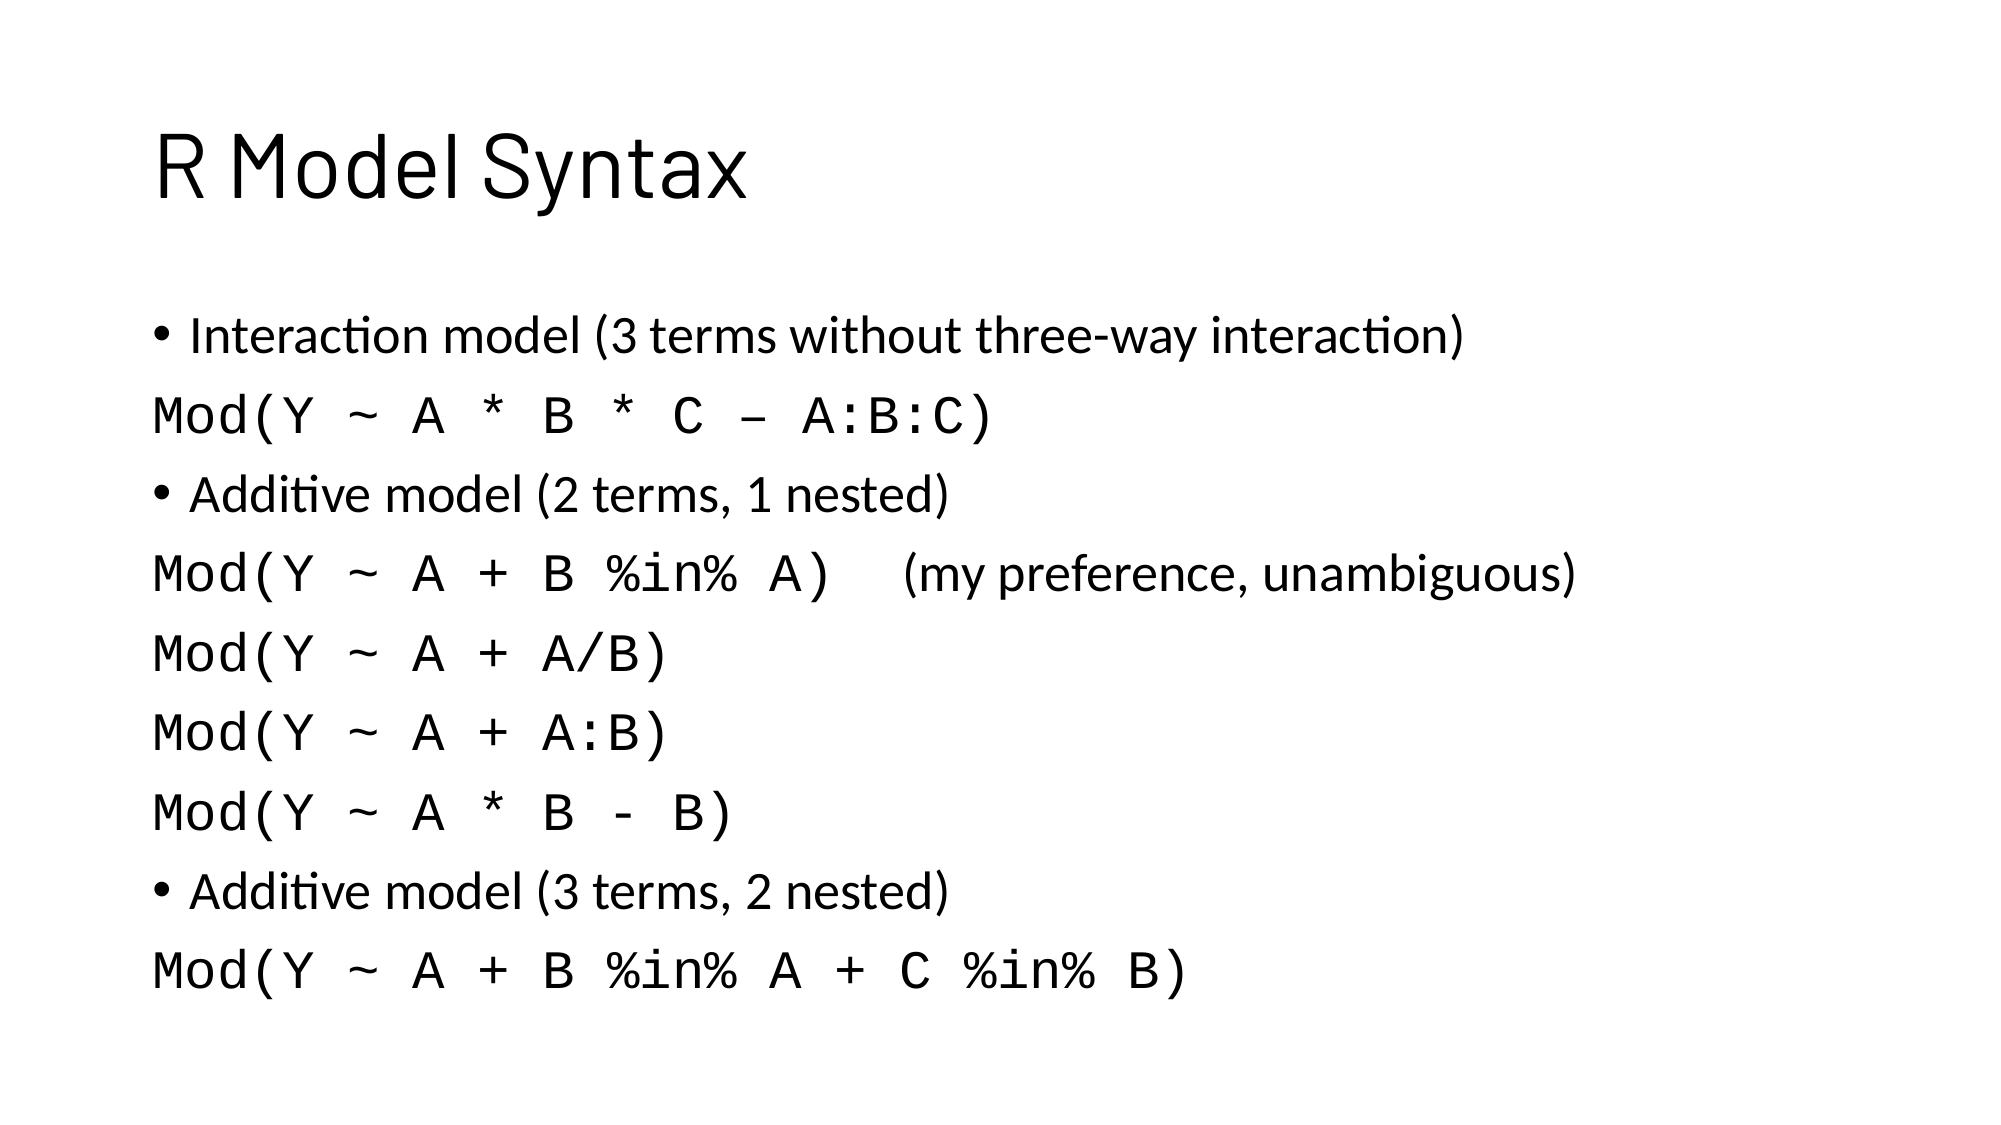

# R Model Syntax
Interaction model (3 terms without three-way interaction)
Mod(Y ~ A * B * C – A:B:C)
Additive model (2 terms, 1 nested)
Mod(Y ~ A + B %in% A)	(my preference, unambiguous)
Mod(Y ~ A + A/B)
Mod(Y ~ A + A:B)
Mod(Y ~ A * B - B)
Additive model (3 terms, 2 nested)
Mod(Y ~ A + B %in% A + C %in% B)